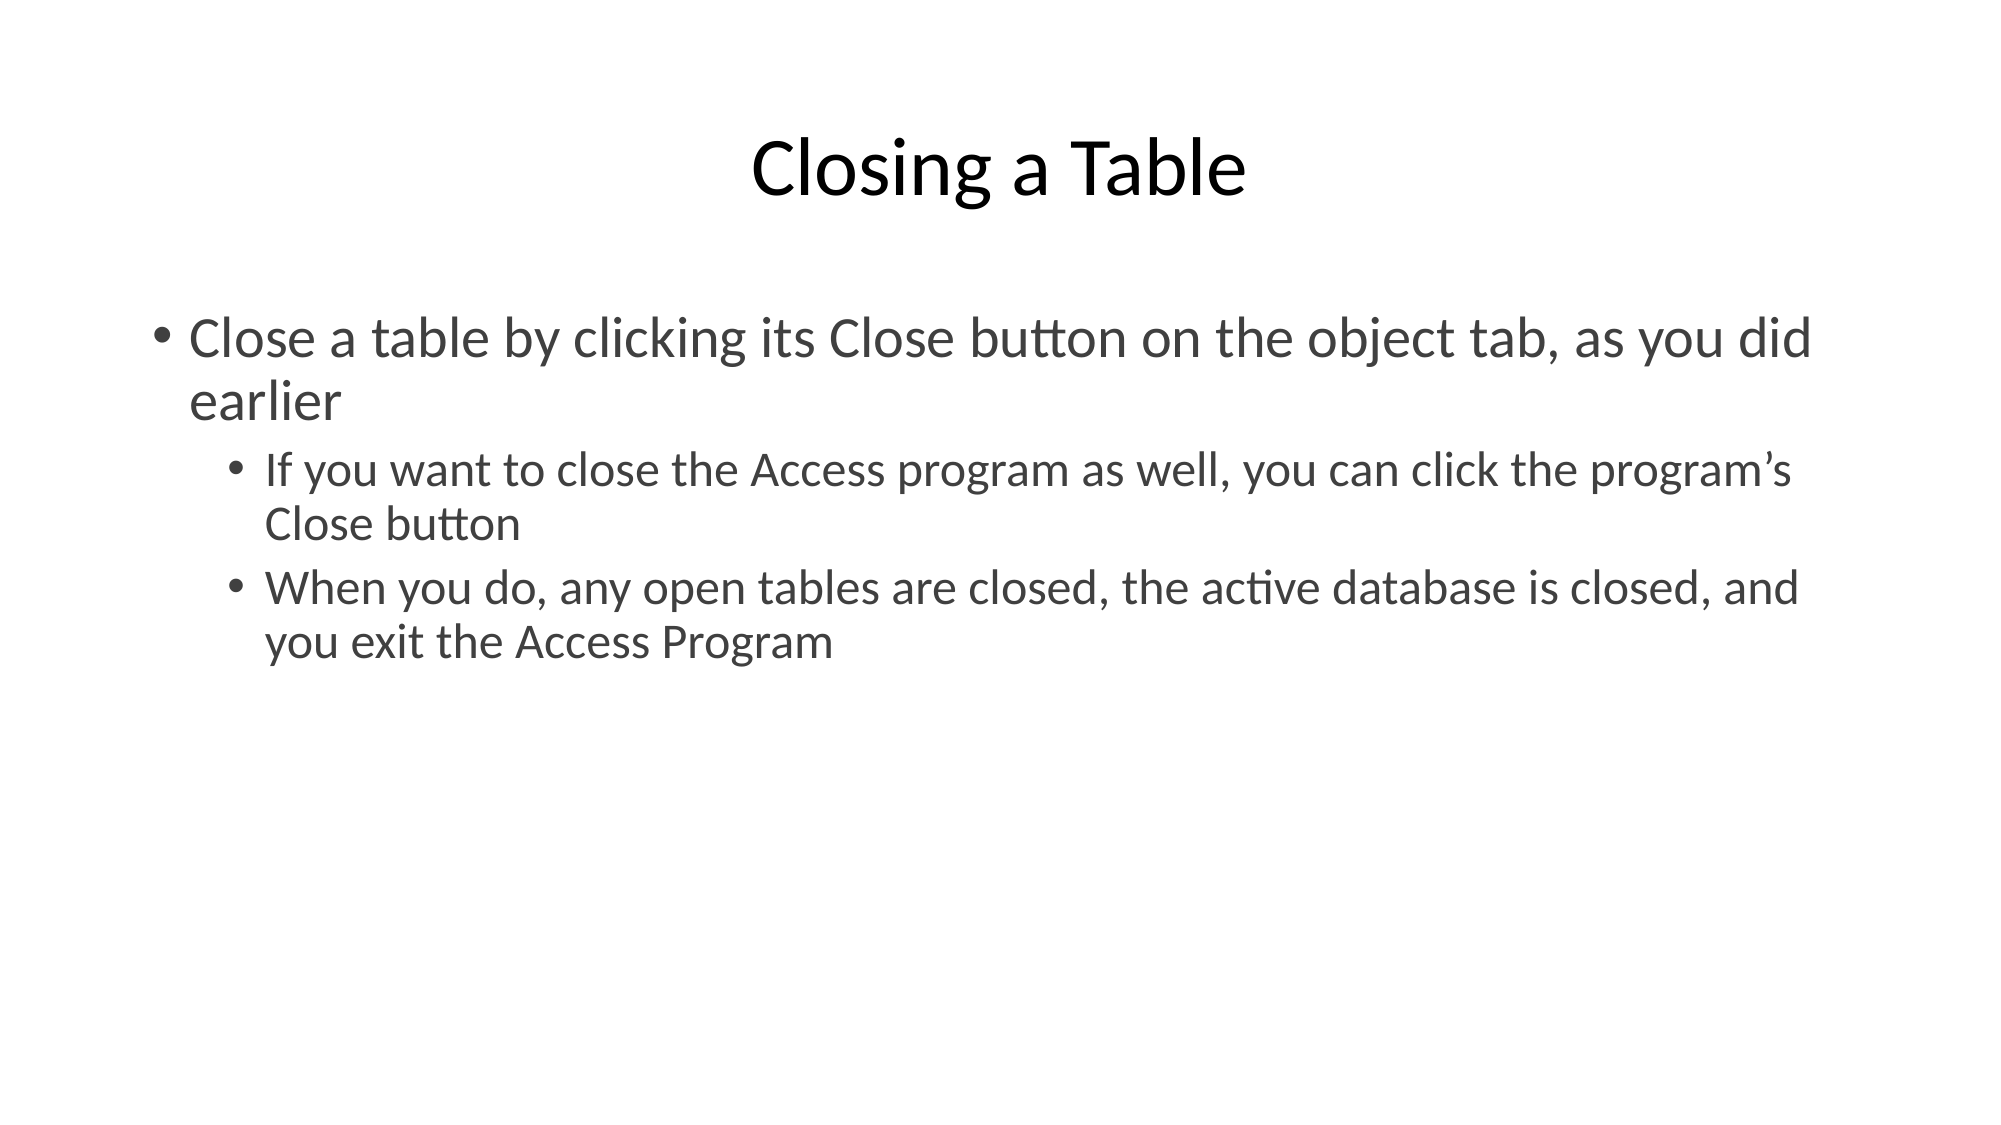

# Closing a Table
Close a table by clicking its Close button on the object tab, as you did earlier
If you want to close the Access program as well, you can click the program’s Close button
When you do, any open tables are closed, the active database is closed, and you exit the Access Program